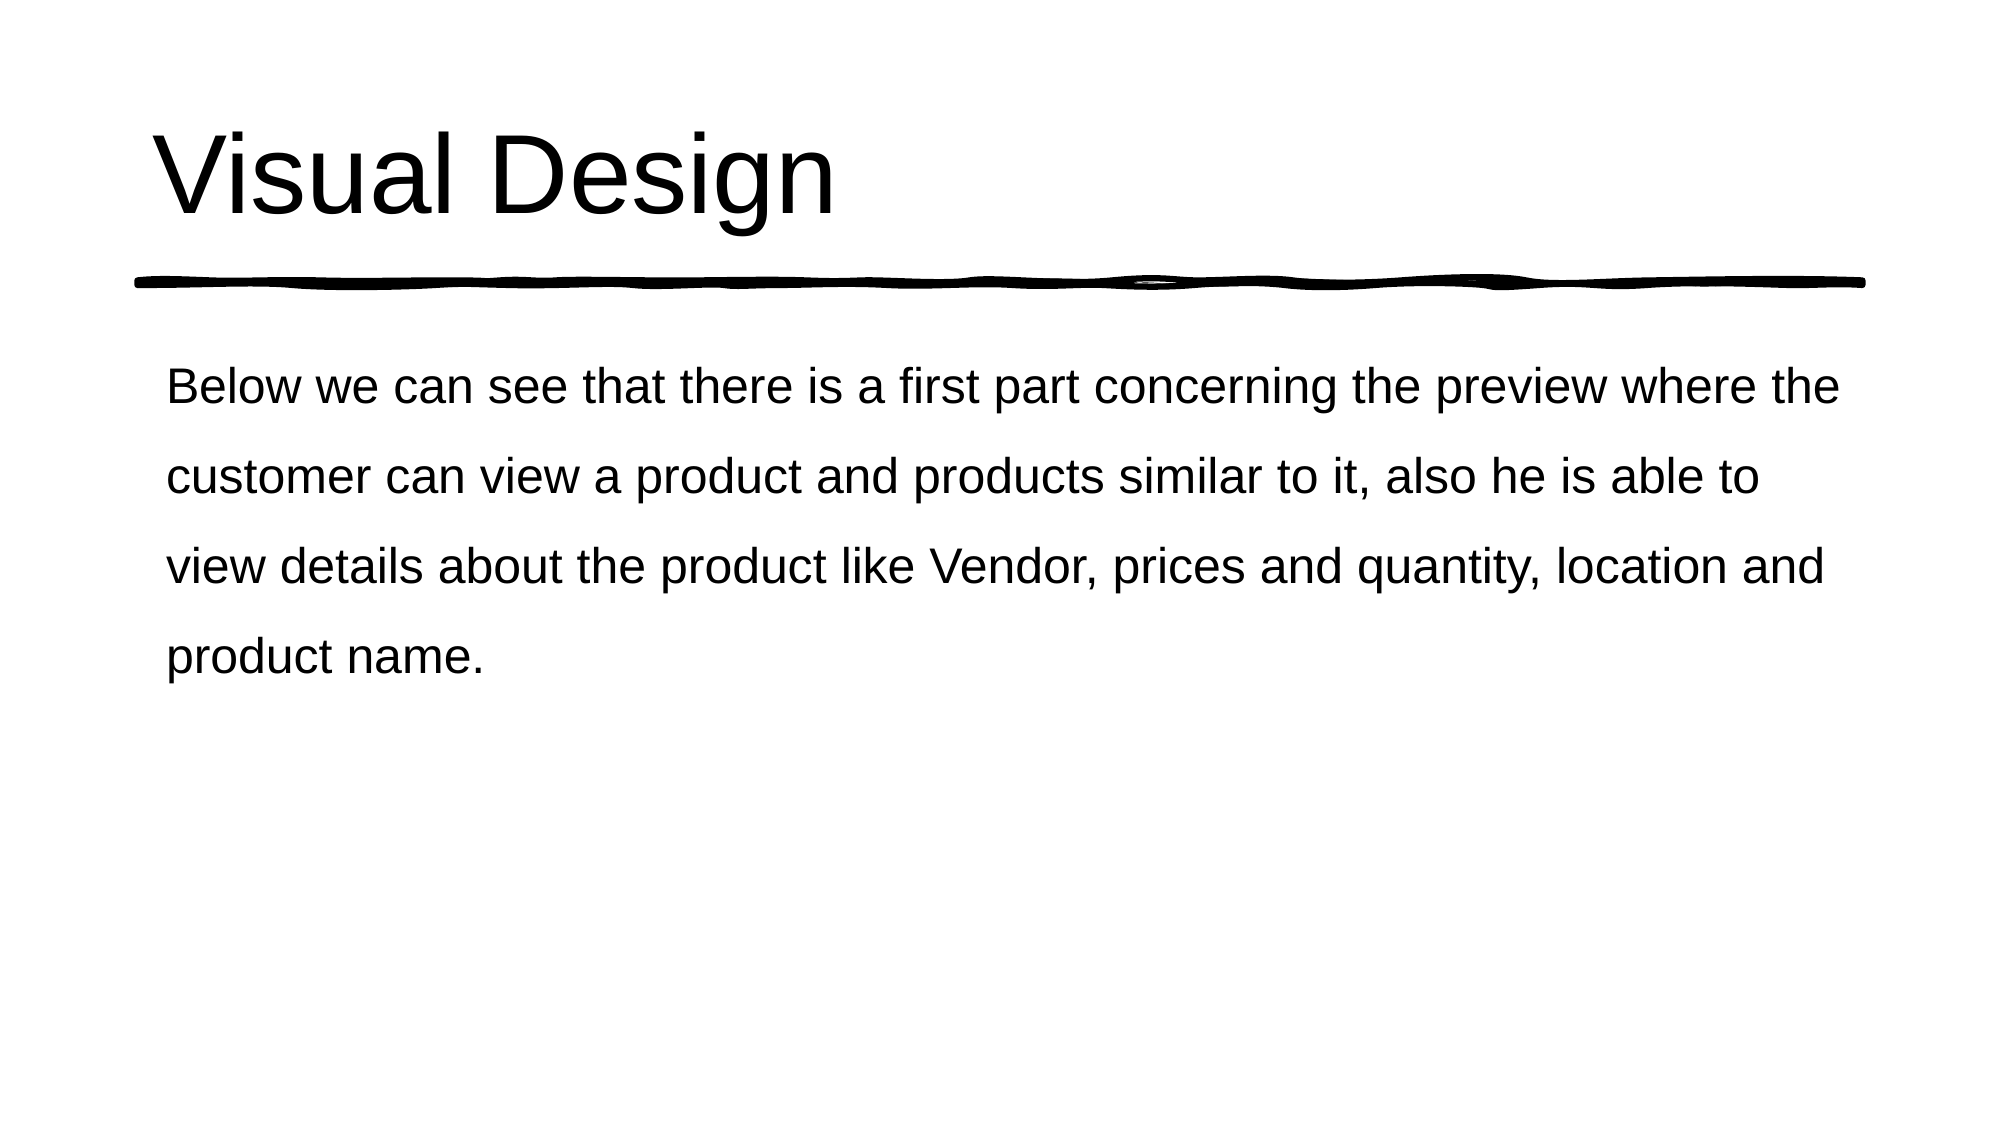

# Visual Design
Below we can see that there is a first part concerning the preview where the customer can view a product and products similar to it, also he is able to view details about the product like Vendor, prices and quantity, location and product name.